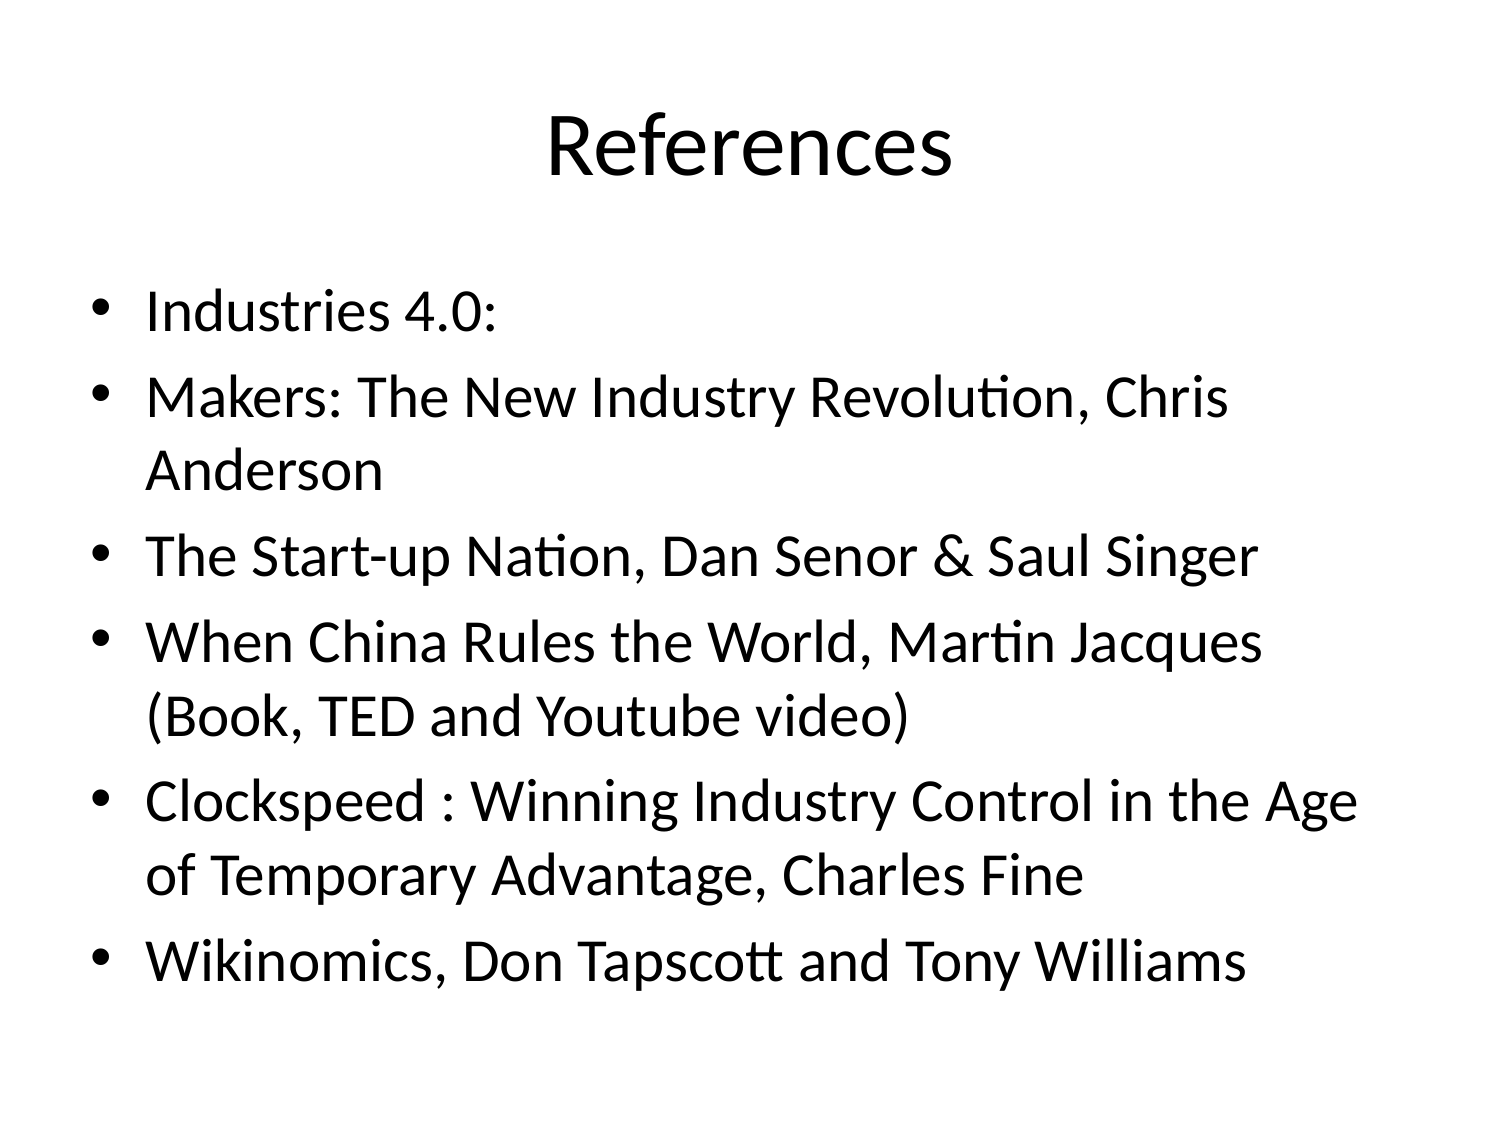

# References
Industries 4.0:
Makers: The New Industry Revolution, Chris Anderson
The Start-up Nation, Dan Senor & Saul Singer
When China Rules the World, Martin Jacques (Book, TED and Youtube video)
Clockspeed : Winning Industry Control in the Age of Temporary Advantage, Charles Fine
Wikinomics, Don Tapscott and Tony Williams